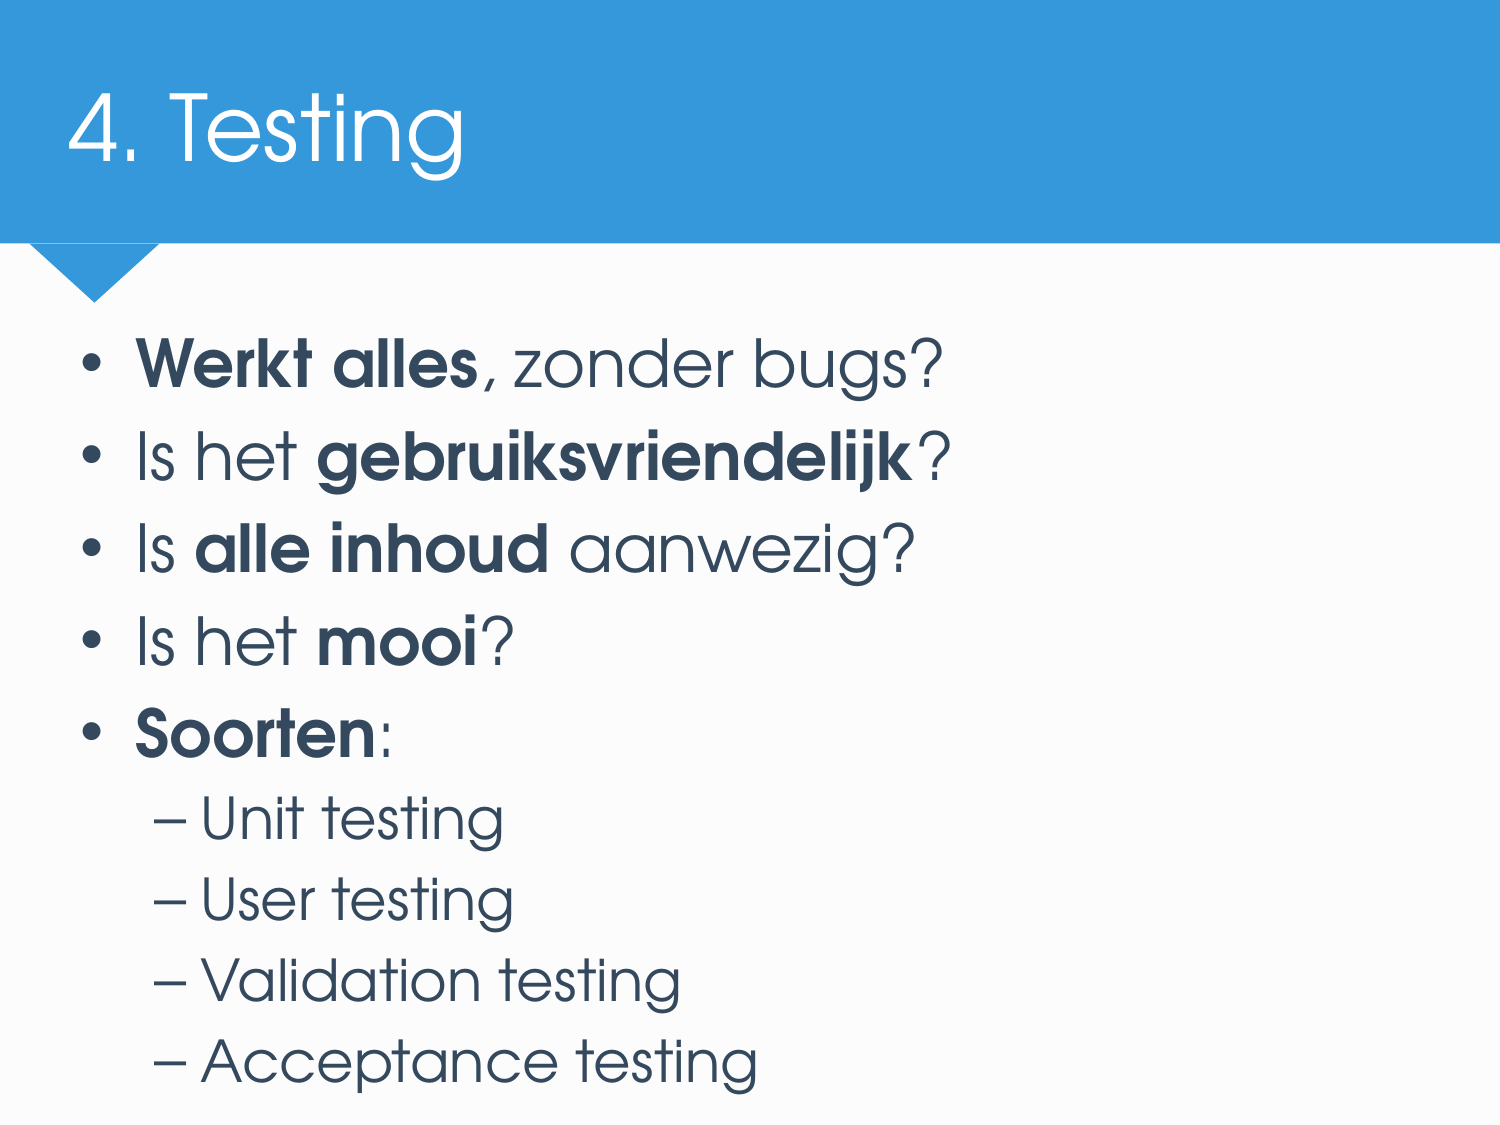

# 4. Testing
Werkt alles, zonder bugs?
Is het gebruiksvriendelijk?
Is alle inhoud aanwezig?
Is het mooi?
Soorten:
Unit testing
User testing
Validation testing
Acceptance testing